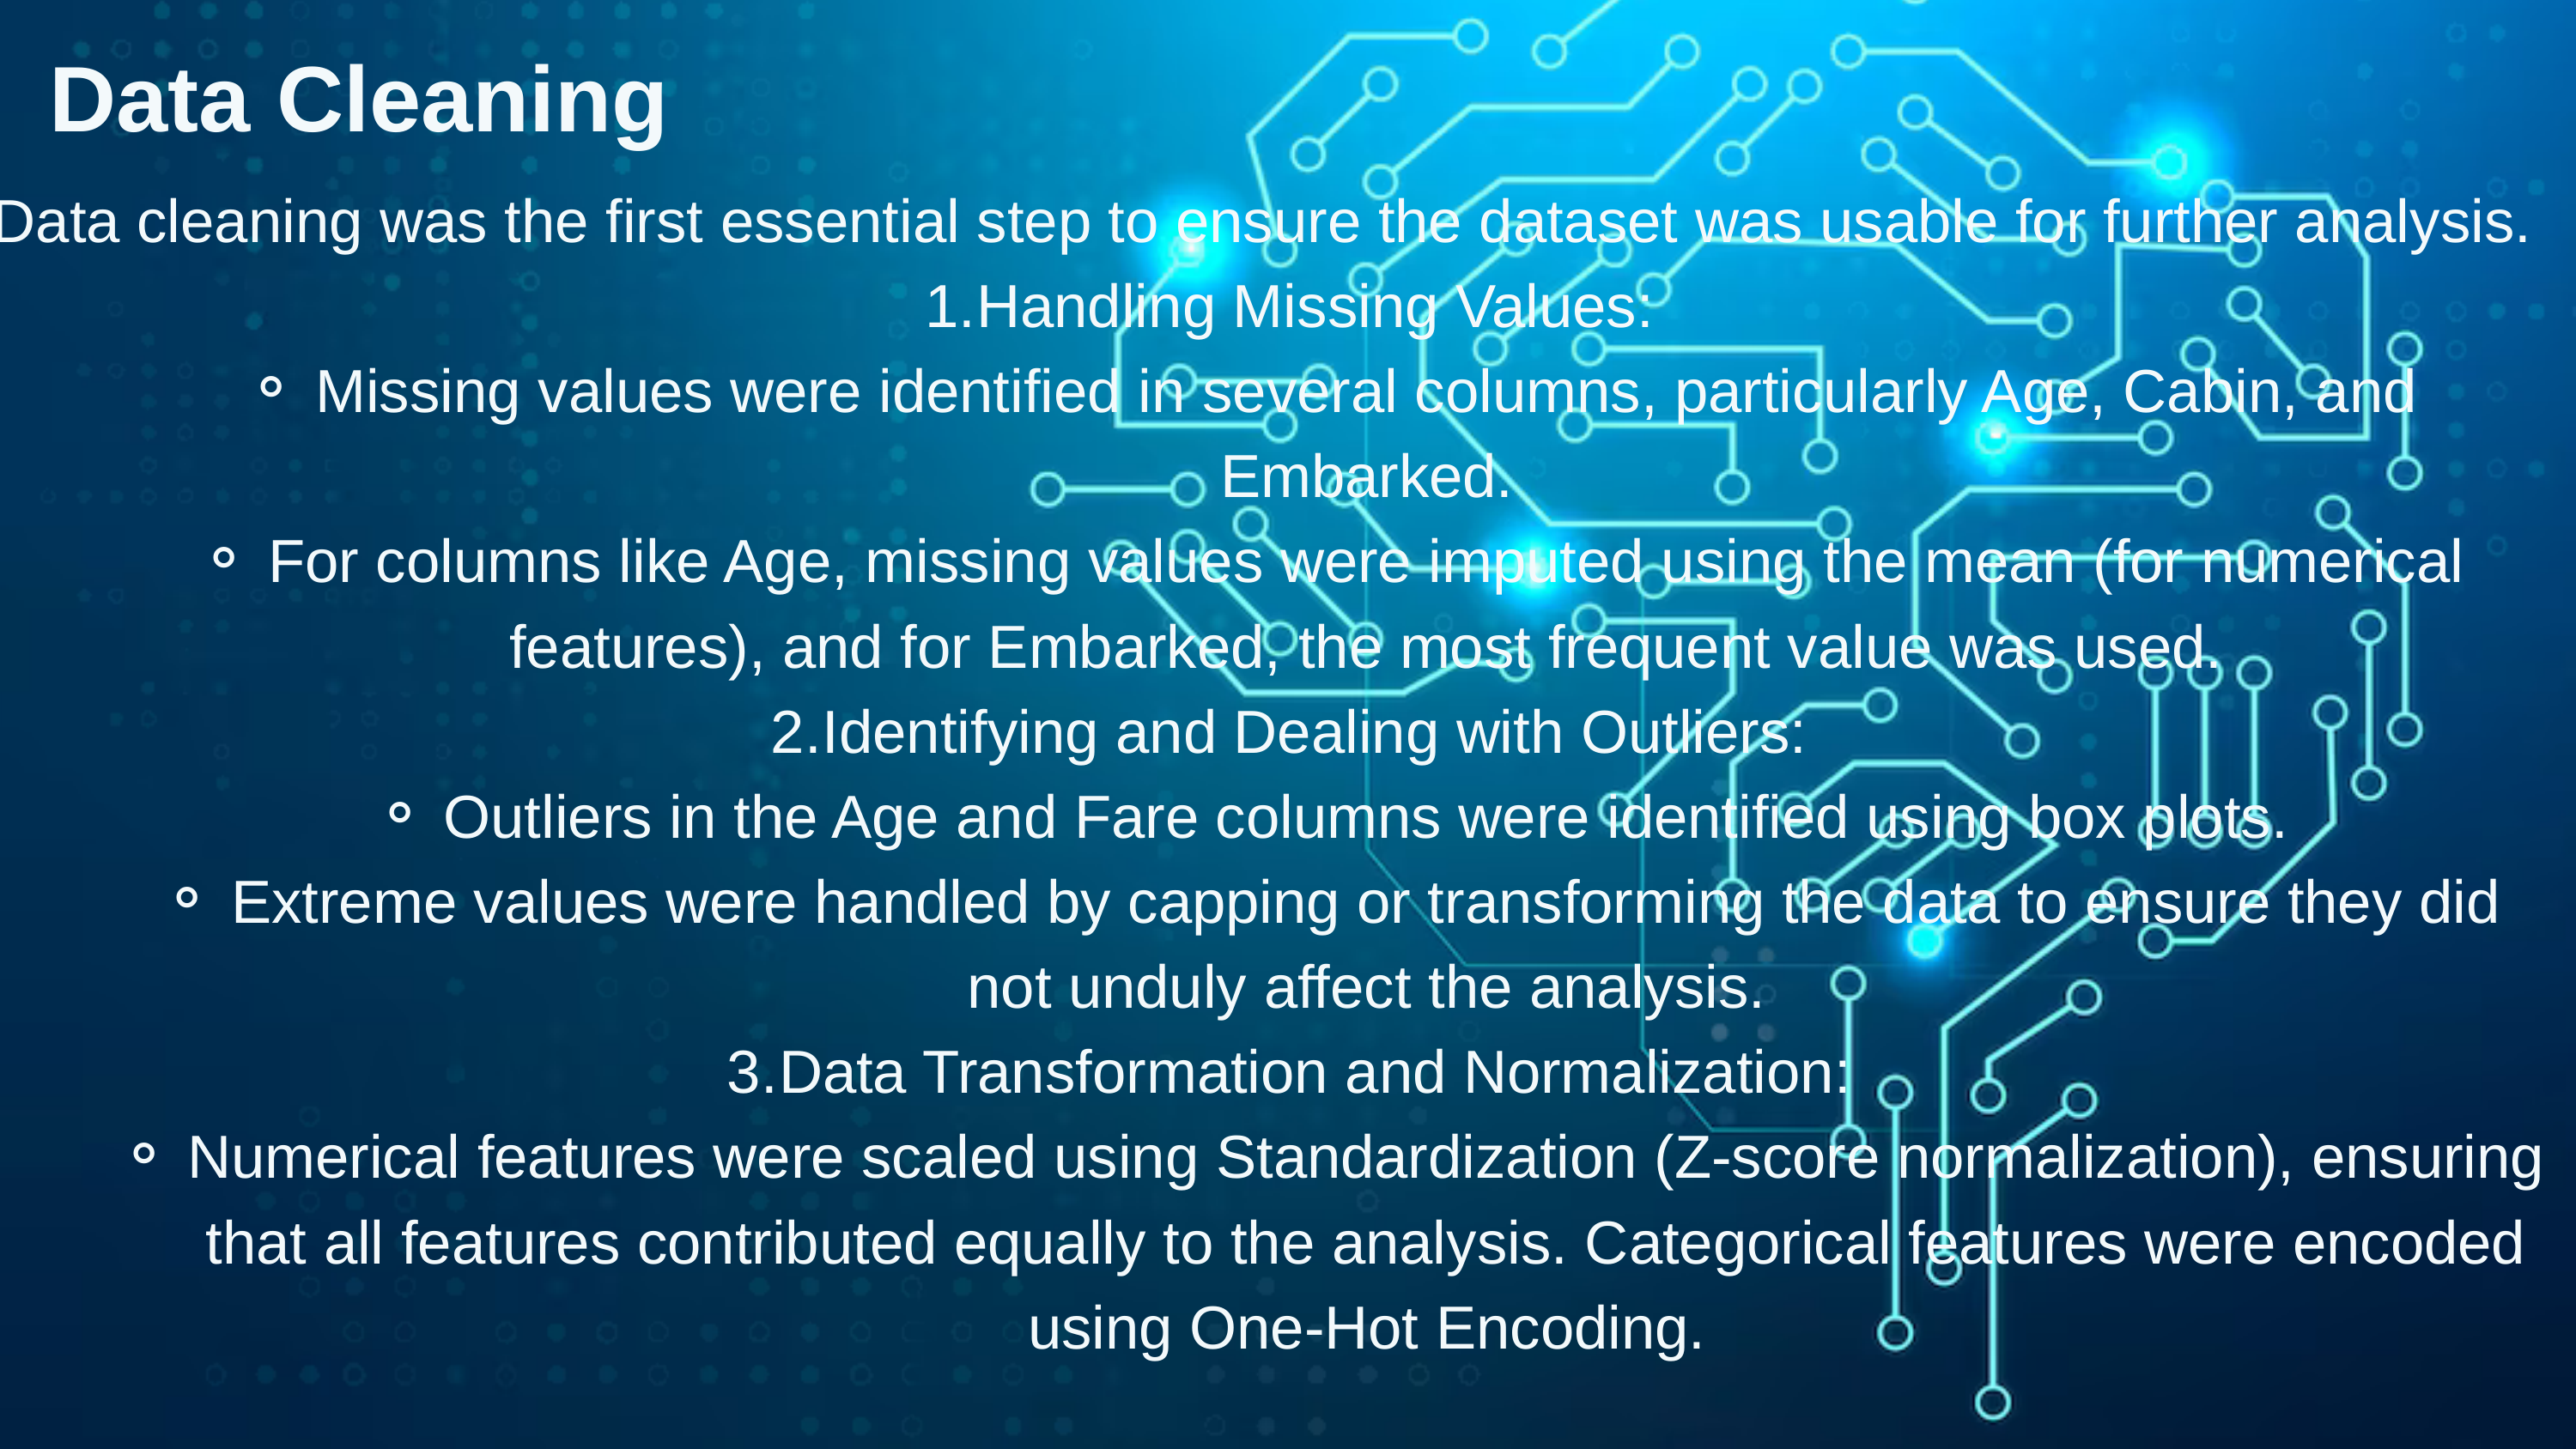

Data Cleaning
Data cleaning was the first essential step to ensure the dataset was usable for further analysis.
Handling Missing Values:
Missing values were identified in several columns, particularly Age, Cabin, and Embarked.
For columns like Age, missing values were imputed using the mean (for numerical features), and for Embarked, the most frequent value was used.
Identifying and Dealing with Outliers:
Outliers in the Age and Fare columns were identified using box plots.
Extreme values were handled by capping or transforming the data to ensure they did not unduly affect the analysis.
Data Transformation and Normalization:
Numerical features were scaled using Standardization (Z-score normalization), ensuring that all features contributed equally to the analysis. Categorical features were encoded using One-Hot Encoding.